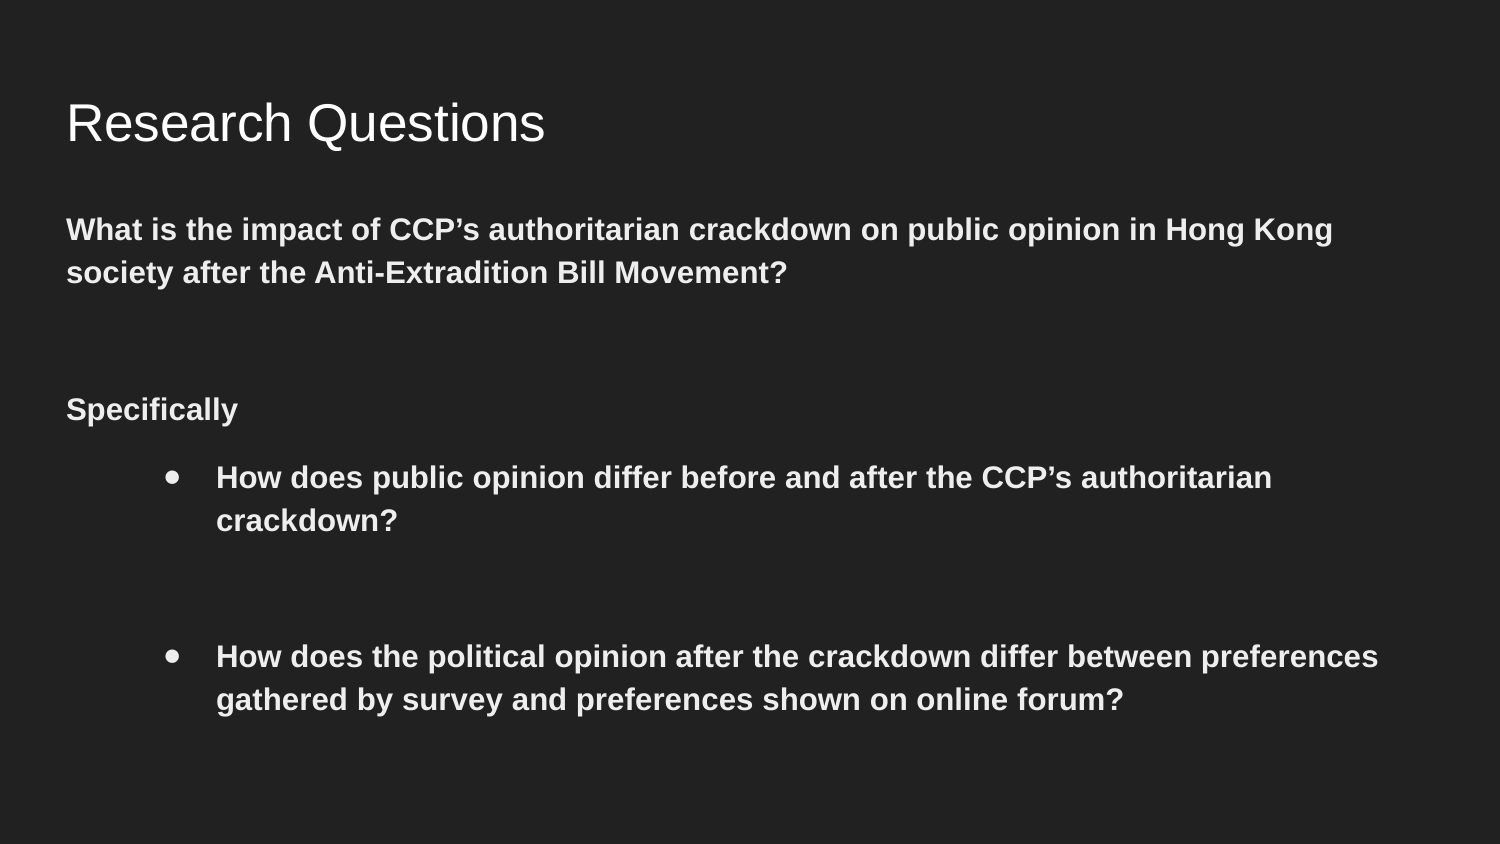

# Research Questions
What is the impact of CCP’s authoritarian crackdown on public opinion in Hong Kong society after the Anti-Extradition Bill Movement?

Specifically
How does public opinion differ before and after the CCP’s authoritarian crackdown?

How does the political opinion after the crackdown differ between preferences gathered by survey and preferences shown on online forum?